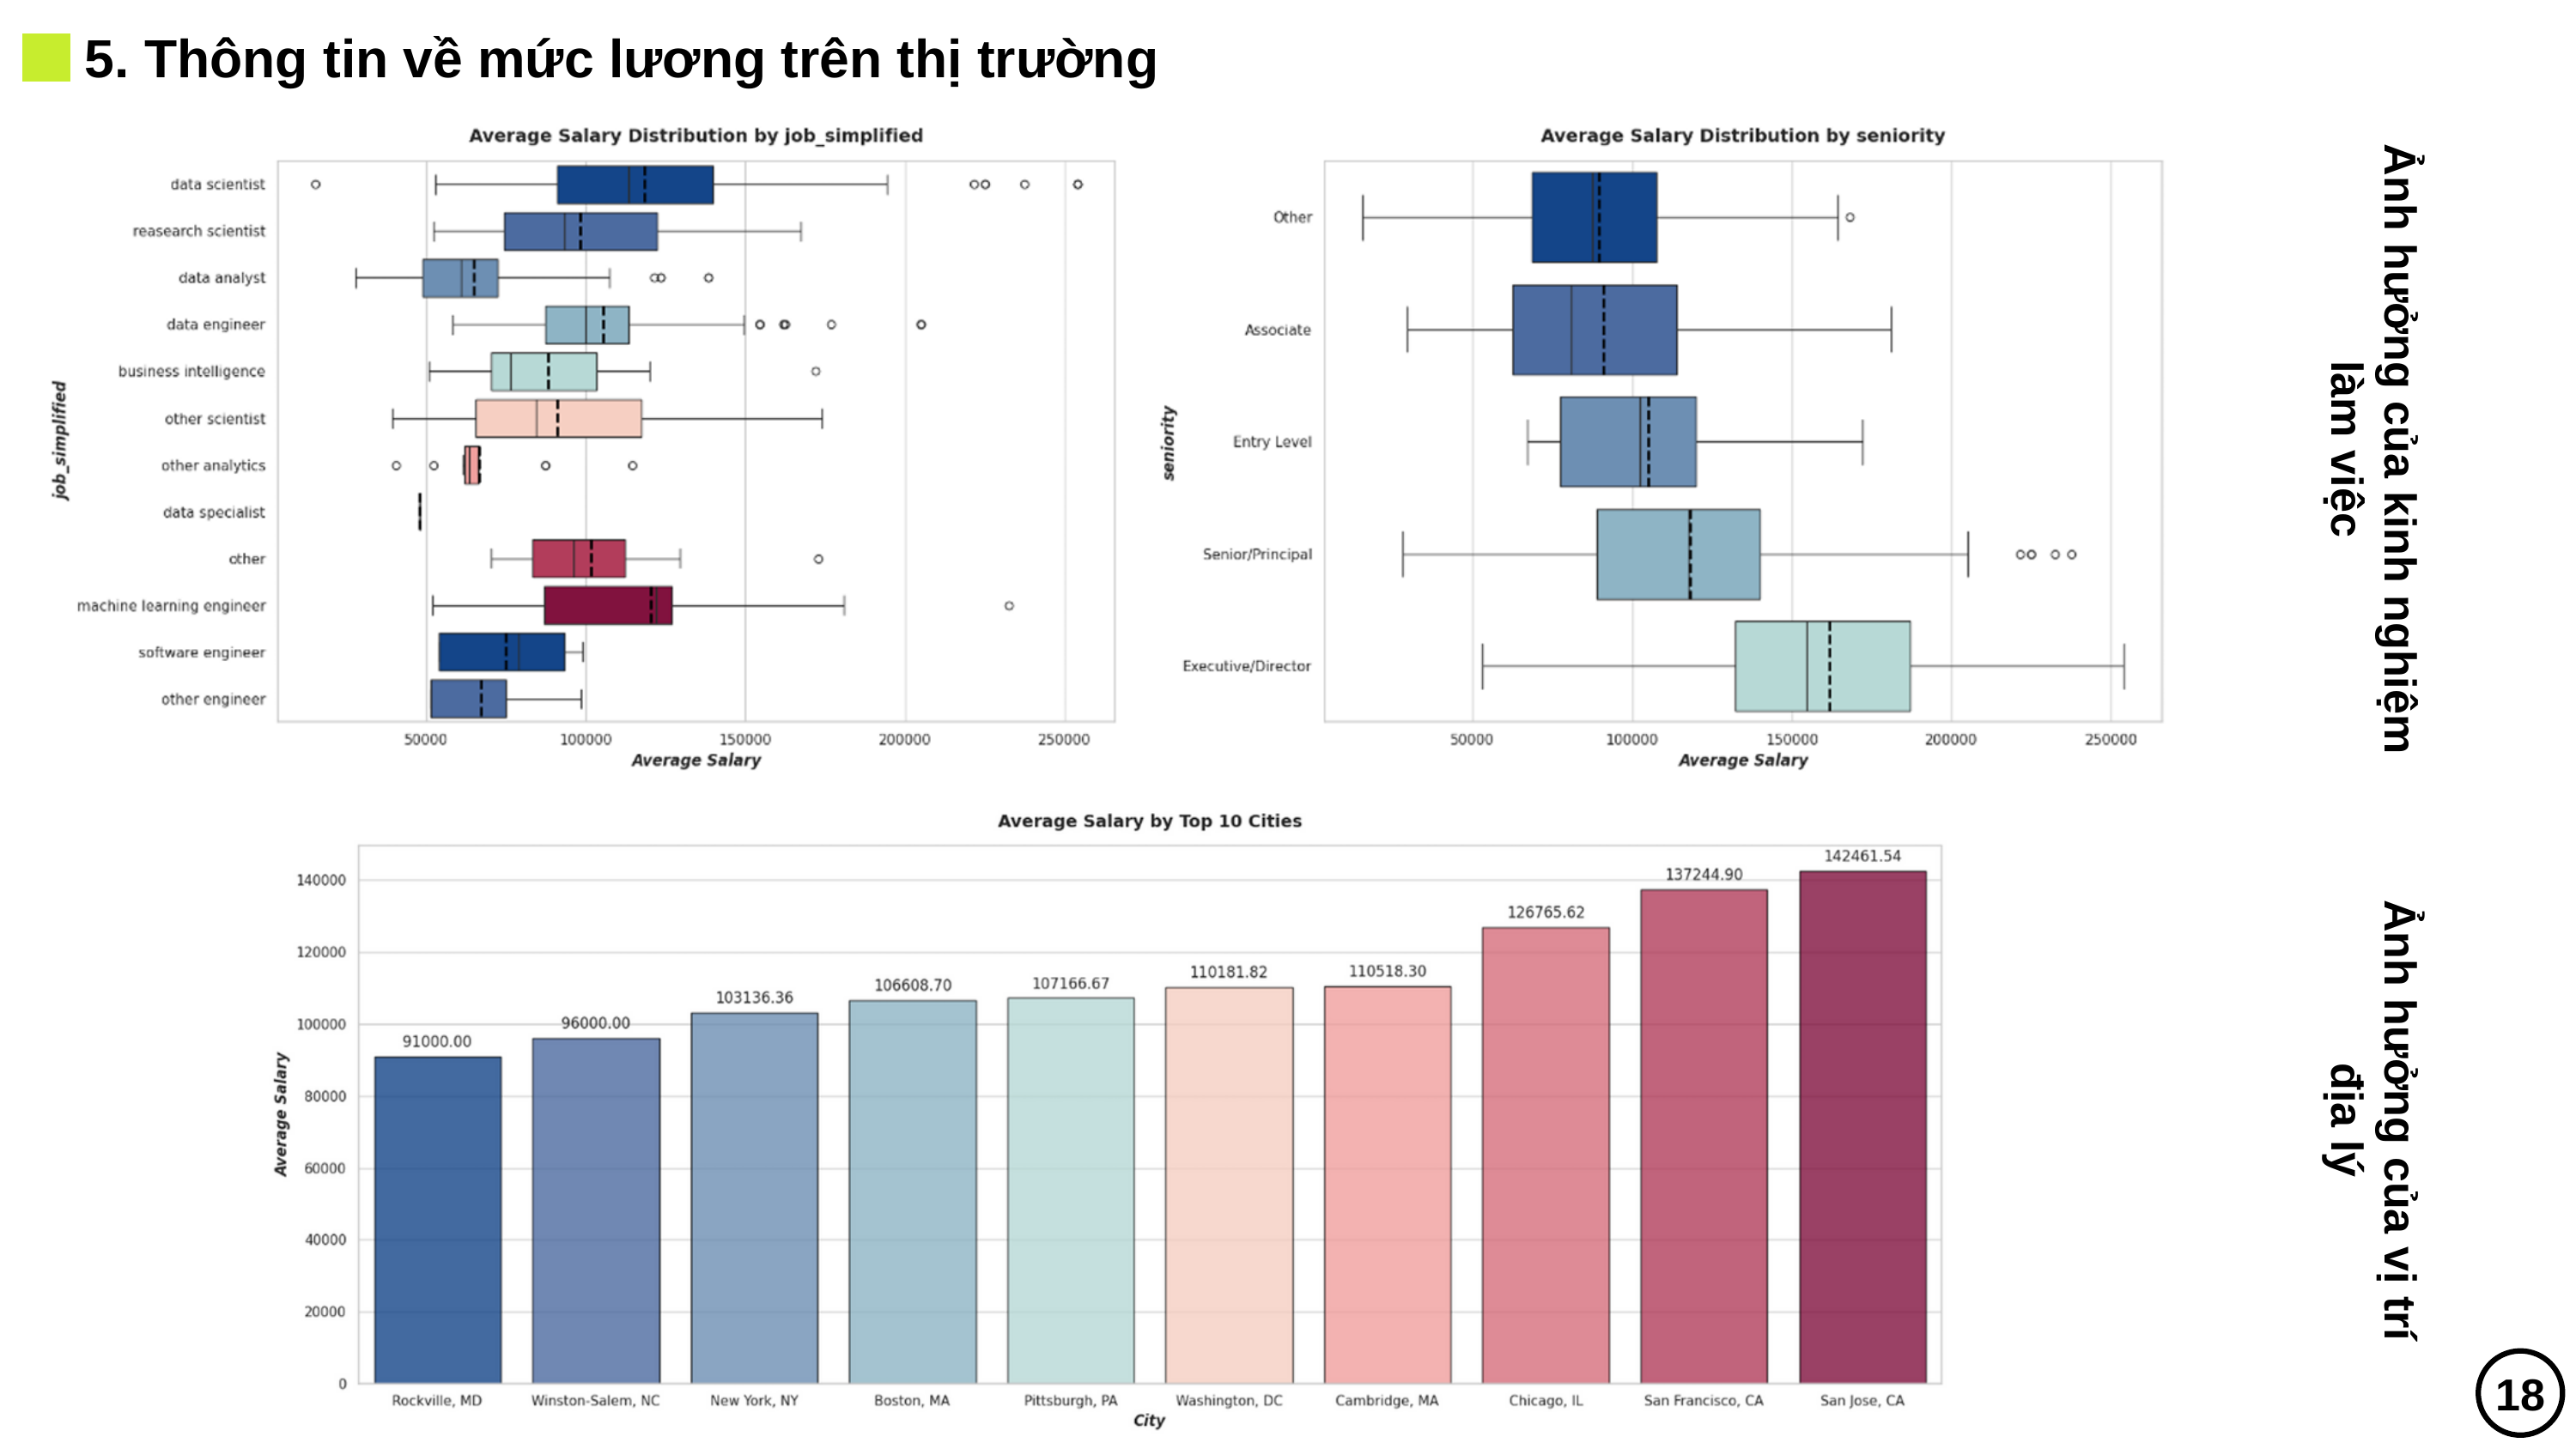

5. Thông tin về mức lương trên thị trường

Ảnh hưởng của kinh nghiệm làm việc

Ảnh hưởng của vị trí địa lý

18